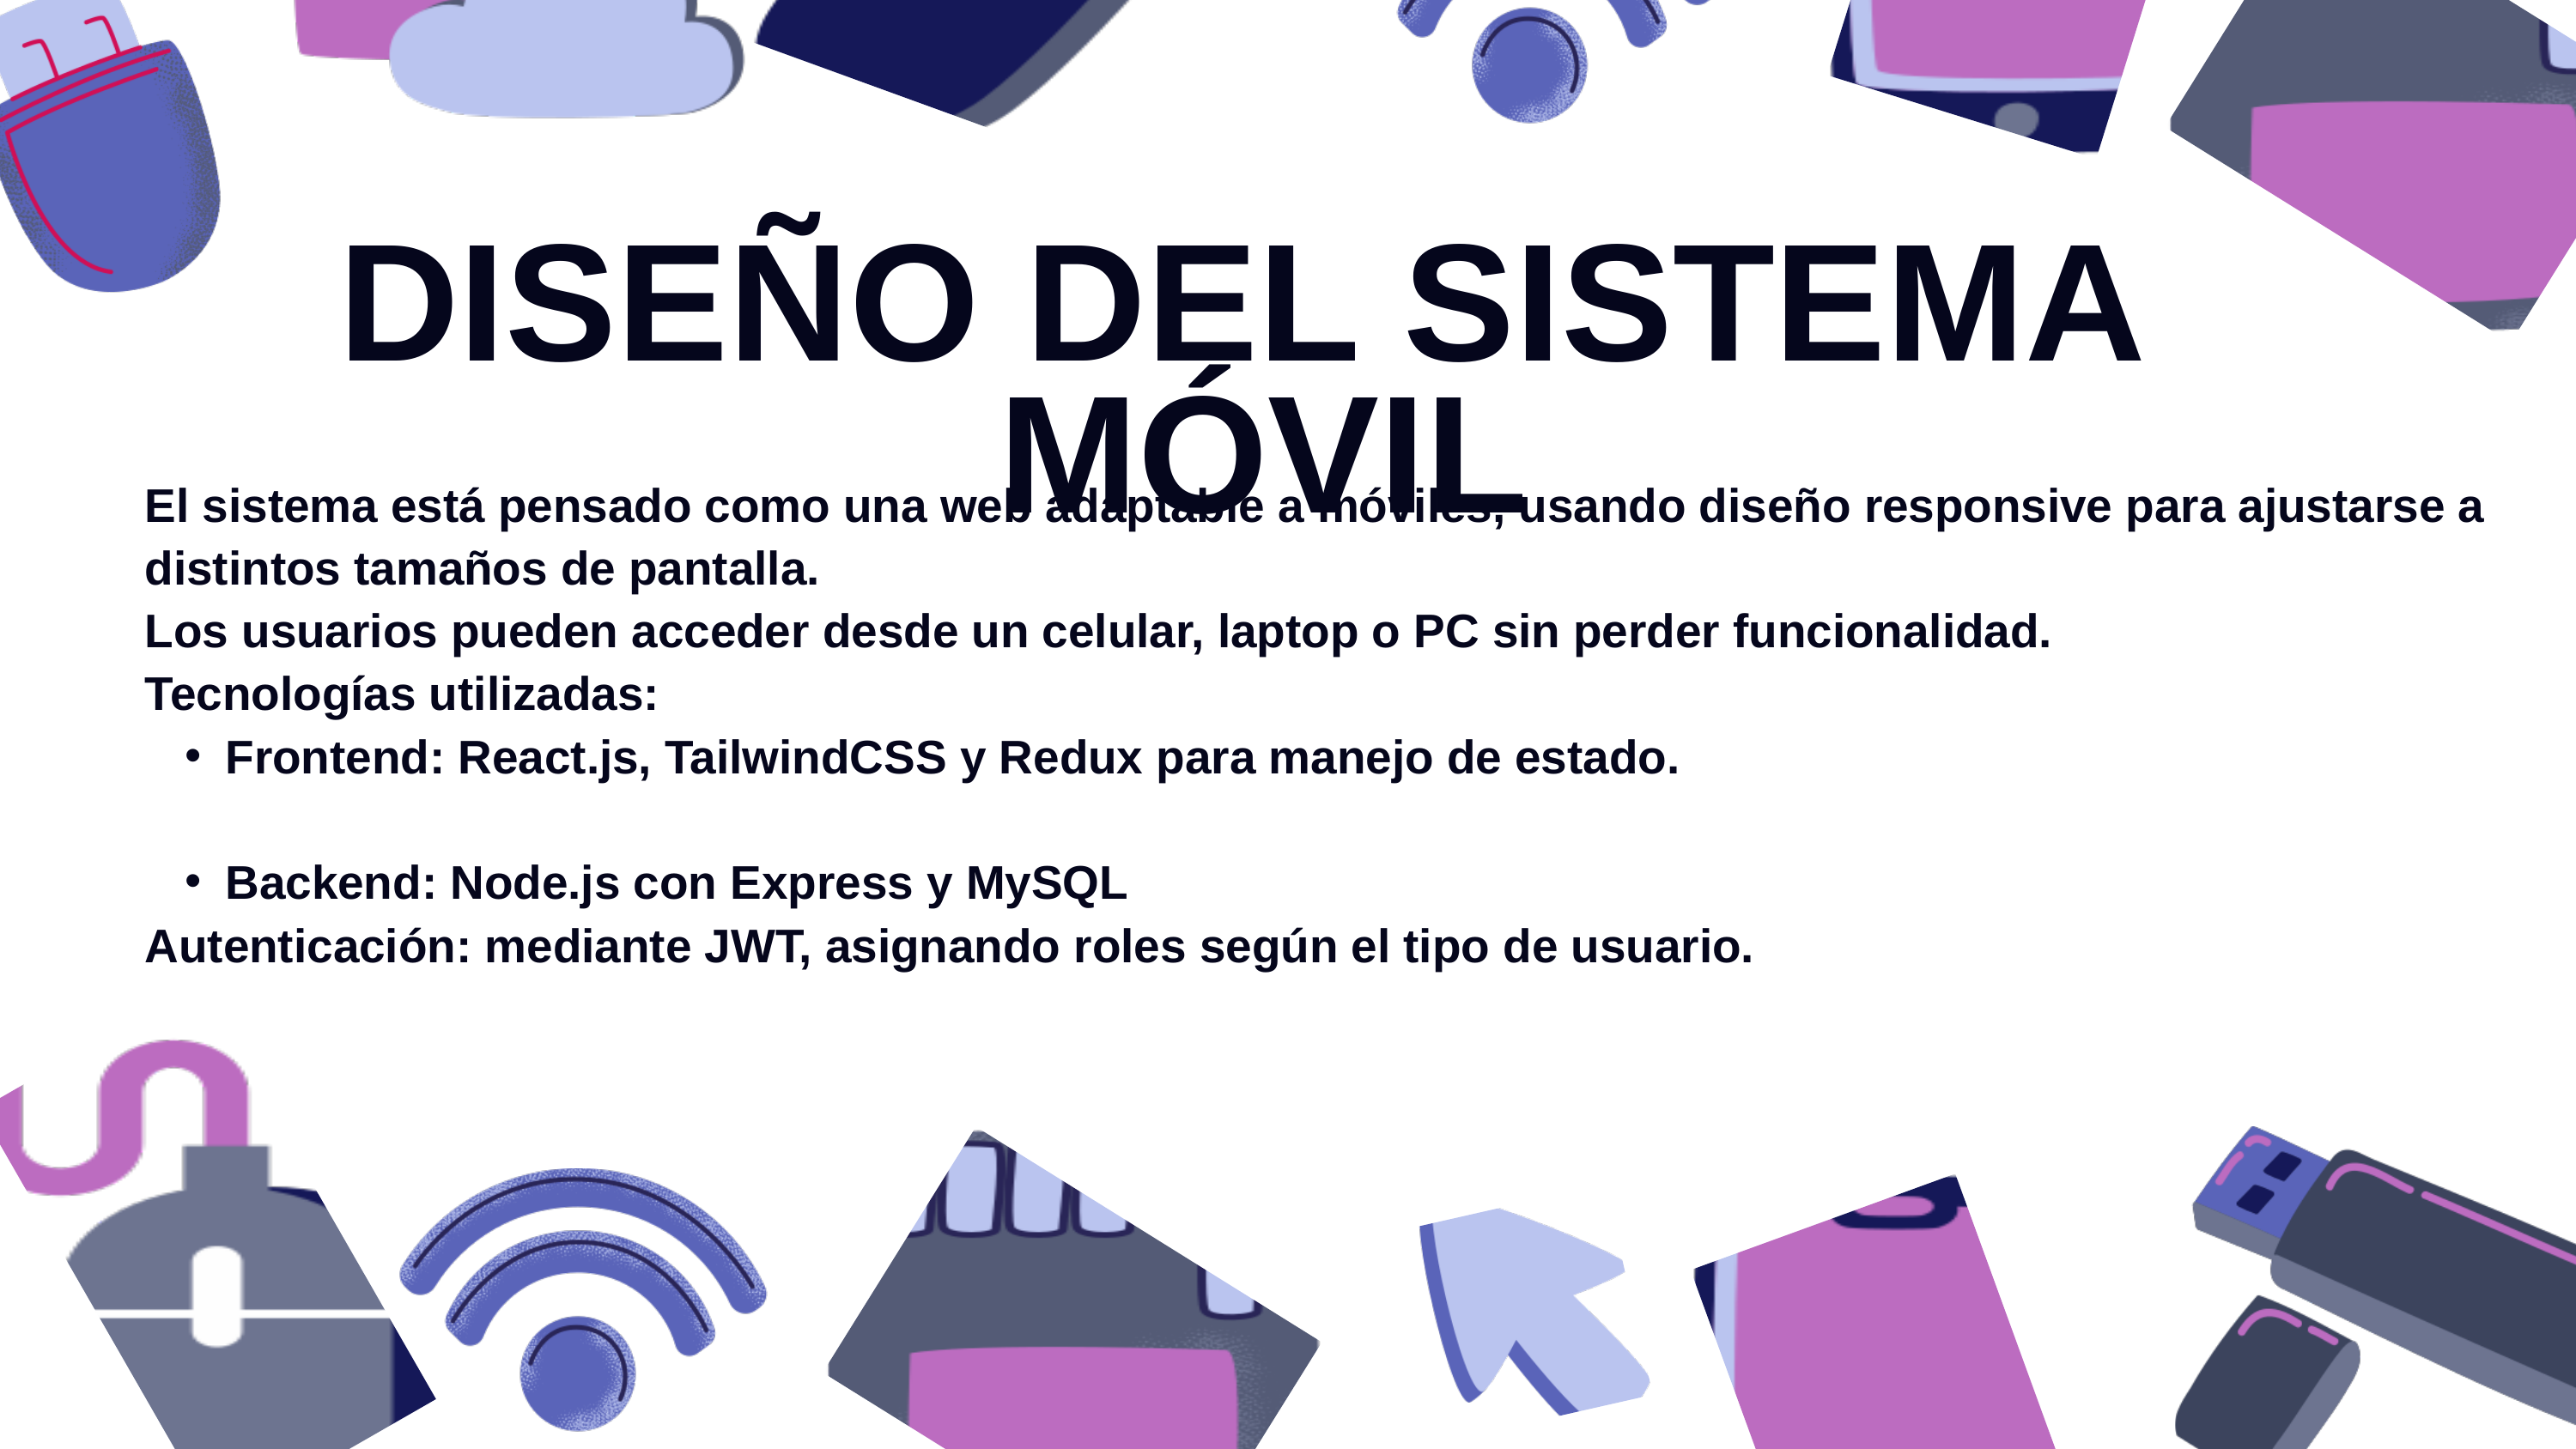

DISEÑO DEL SISTEMA  MÓVIL
El sistema está pensado como una web adaptable a móviles, usando diseño responsive para ajustarse a distintos tamaños de pantalla.
Los usuarios pueden acceder desde un celular, laptop o PC sin perder funcionalidad.
Tecnologías utilizadas:
Frontend: React.js, TailwindCSS y Redux para manejo de estado.

Backend: Node.js con Express y MySQL
Autenticación: mediante JWT, asignando roles según el tipo de usuario.